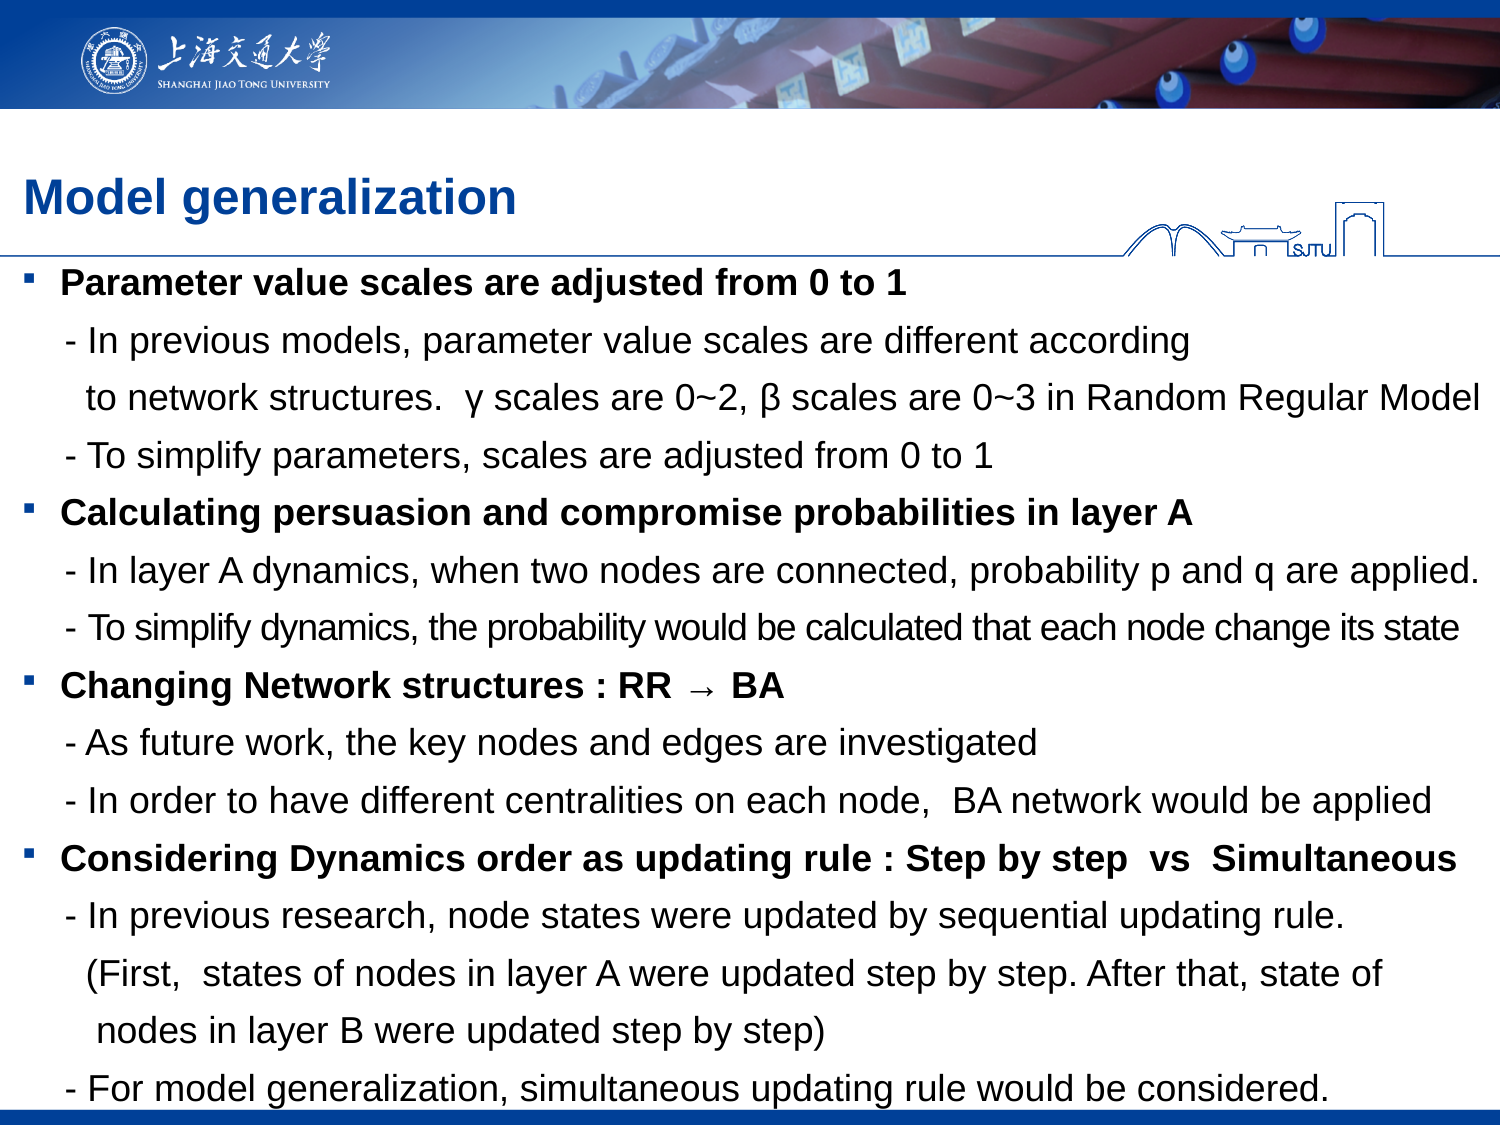

# Model generalization
Parameter value scales are adjusted from 0 to 1
    - In previous models, parameter value scales are different according
      to network structures.  γ scales are 0~2, β scales are 0~3 in Random Regular Model
    - To simplify parameters, scales are adjusted from 0 to 1
Calculating persuasion and compromise probabilities in layer A
    - In layer A dynamics, when two nodes are connected, probability p and q are applied.
    - To simplify dynamics, the probability would be calculated that each node change its state
Changing Network structures : RR → BA
    - As future work, the key nodes and edges are investigated
    - In order to have different centralities on each node,  BA network would be applied
Considering Dynamics order as updating rule : Step by step  vs  Simultaneous
    - In previous research, node states were updated by sequential updating rule.
      (First,  states of nodes in layer A were updated step by step. After that, state of
       nodes in layer B were updated step by step)
    - For model generalization, simultaneous updating rule would be considered.